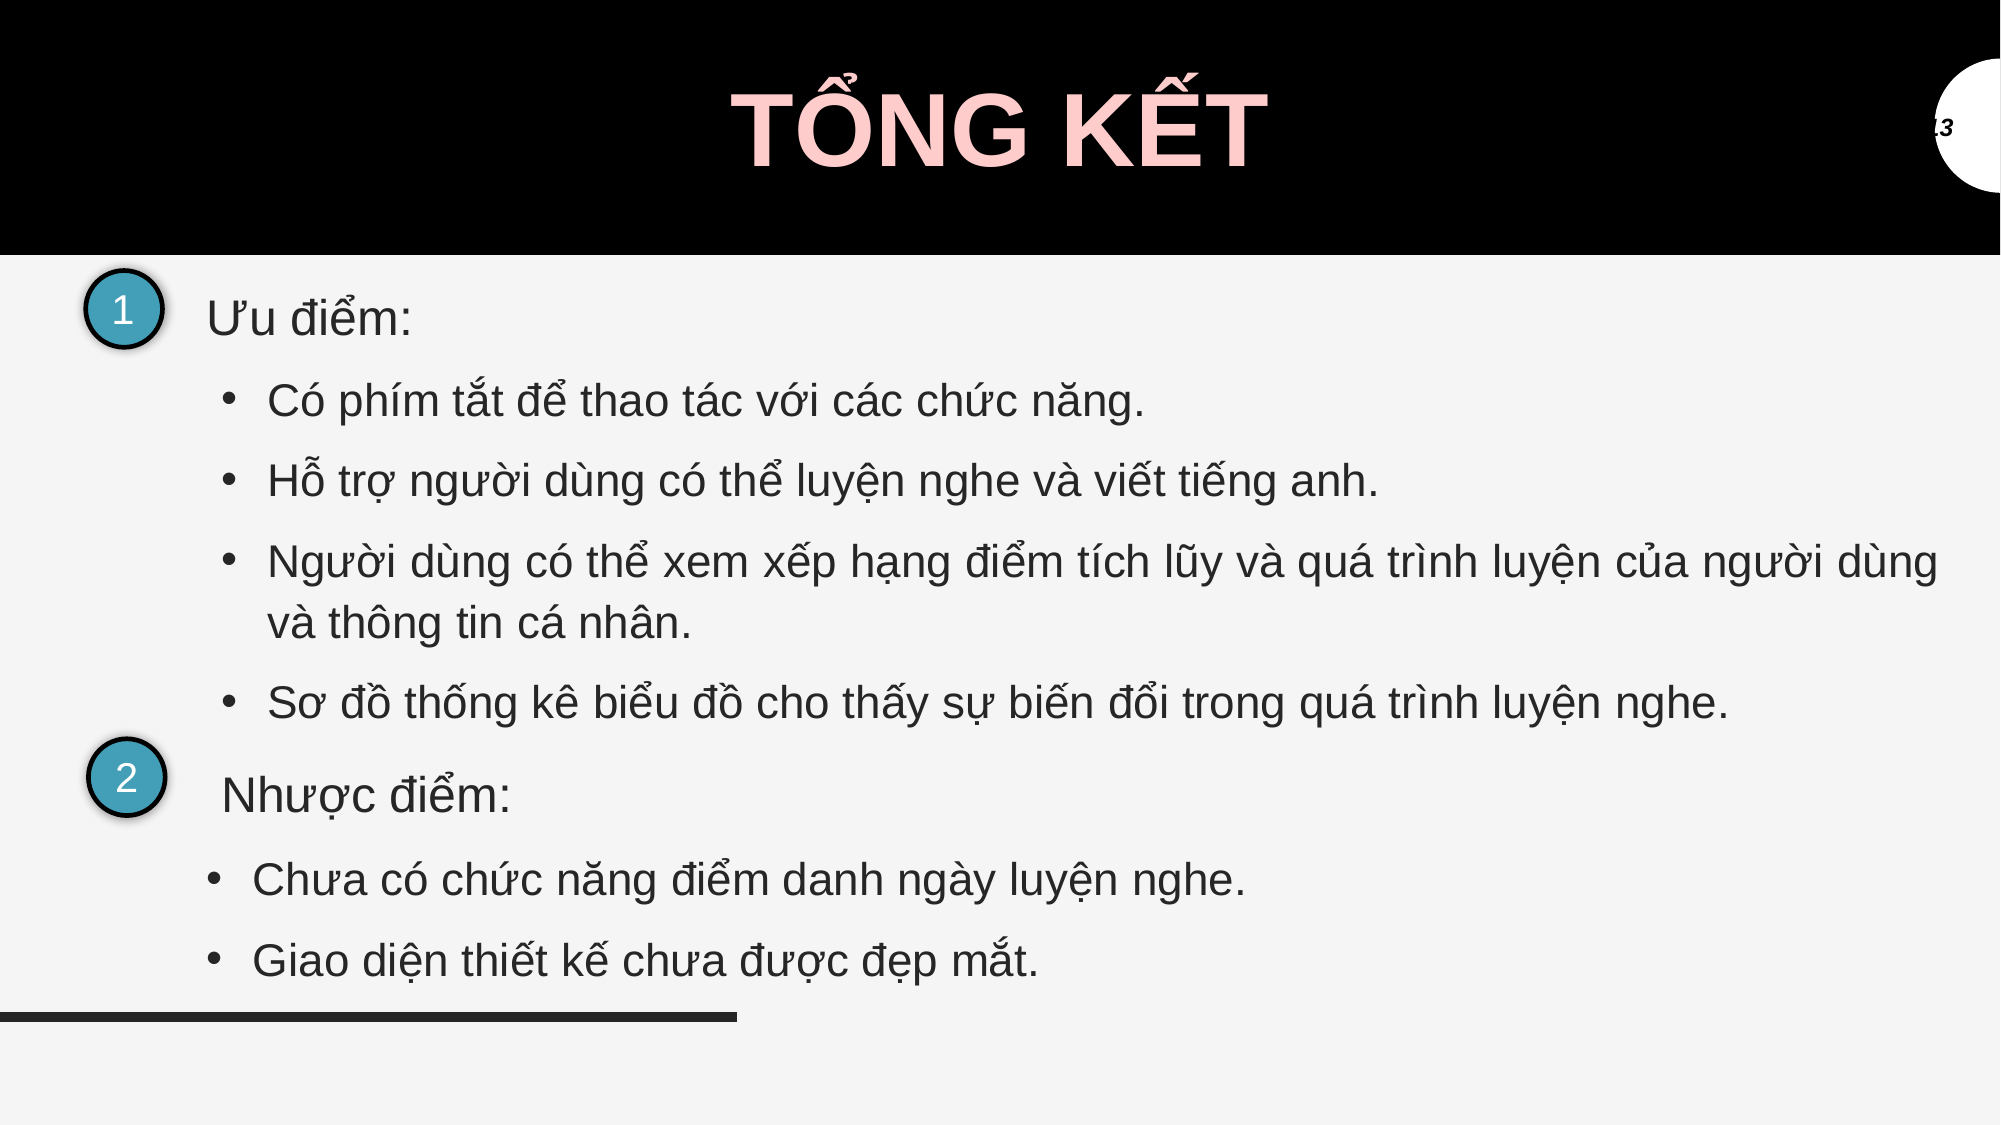

# TỔNG KẾT
13

Ưu điểm:
1
Có phím tắt để thao tác với các chức năng.
Hỗ trợ người dùng có thể luyện nghe và viết tiếng anh.
Người dùng có thể xem xếp hạng điểm tích lũy và quá trình luyện của người dùng và thông tin cá nhân.
Sơ đồ thống kê biểu đồ cho thấy sự biến đổi trong quá trình luyện nghe.

2
Nhược điểm:
Chưa có chức năng điểm danh ngày luyện nghe.
Giao diện thiết kế chưa được đẹp mắt.